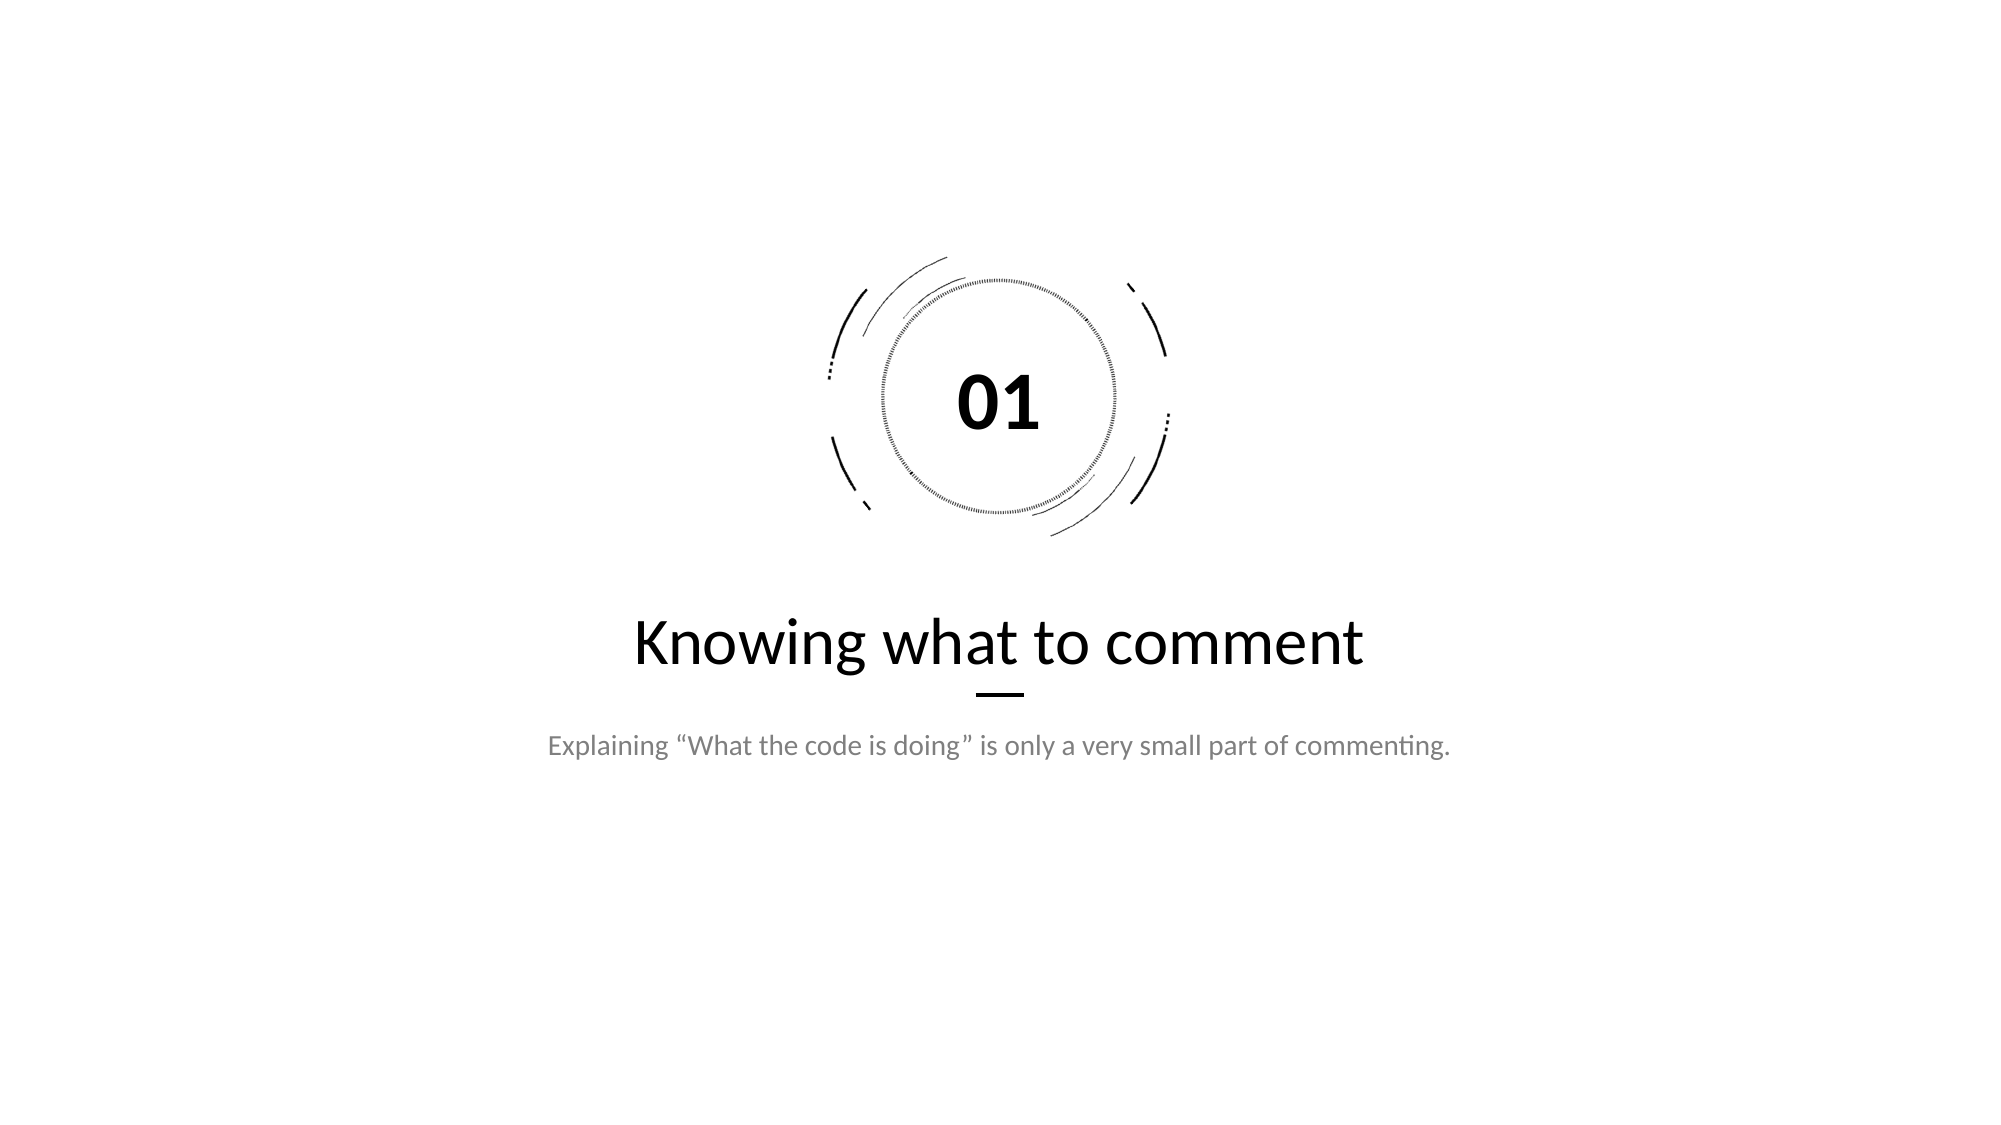

01
Knowing what to comment
Explaining “What the code is doing” is only a very small part of commenting.